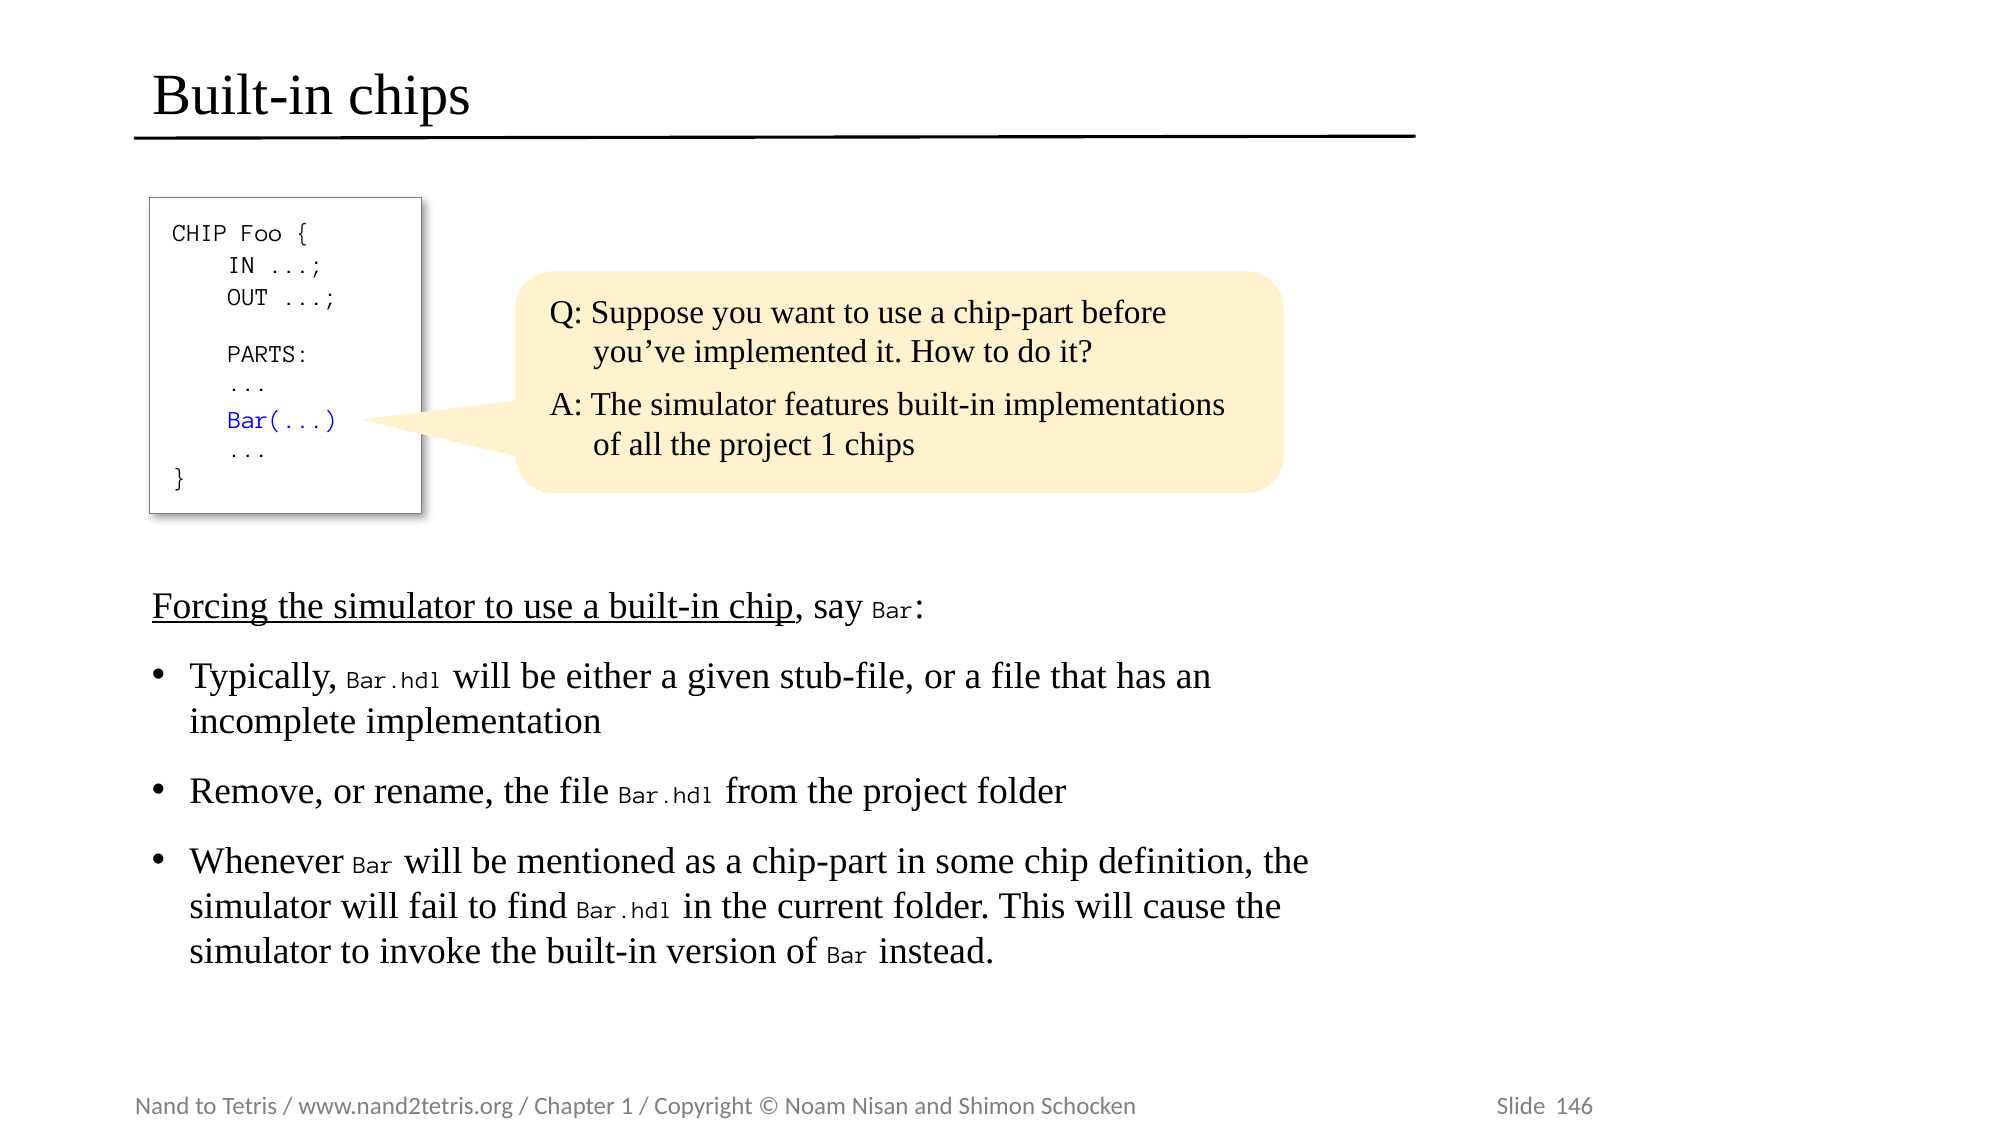

# Built-in chips
CHIP Foo {
    IN ...;
    OUT ...;

    PARTS:
    ...
    Bar(...)
    ...
}
Q: Suppose you want to use a chip-part before you’ve implemented it. How to do it?
A: The simulator features built-in implementations of all the project 1 chips
Forcing the simulator to use a built-in chip, say Bar:
Typically, Bar.hdl will be either a given stub-file, or a file that has an incomplete implementation
Remove, or rename, the file Bar.hdl from the project folder
Whenever Bar will be mentioned as a chip-part in some chip definition, the simulator will fail to find Bar.hdl in the current folder. This will cause the simulator to invoke the built-in version of Bar instead.